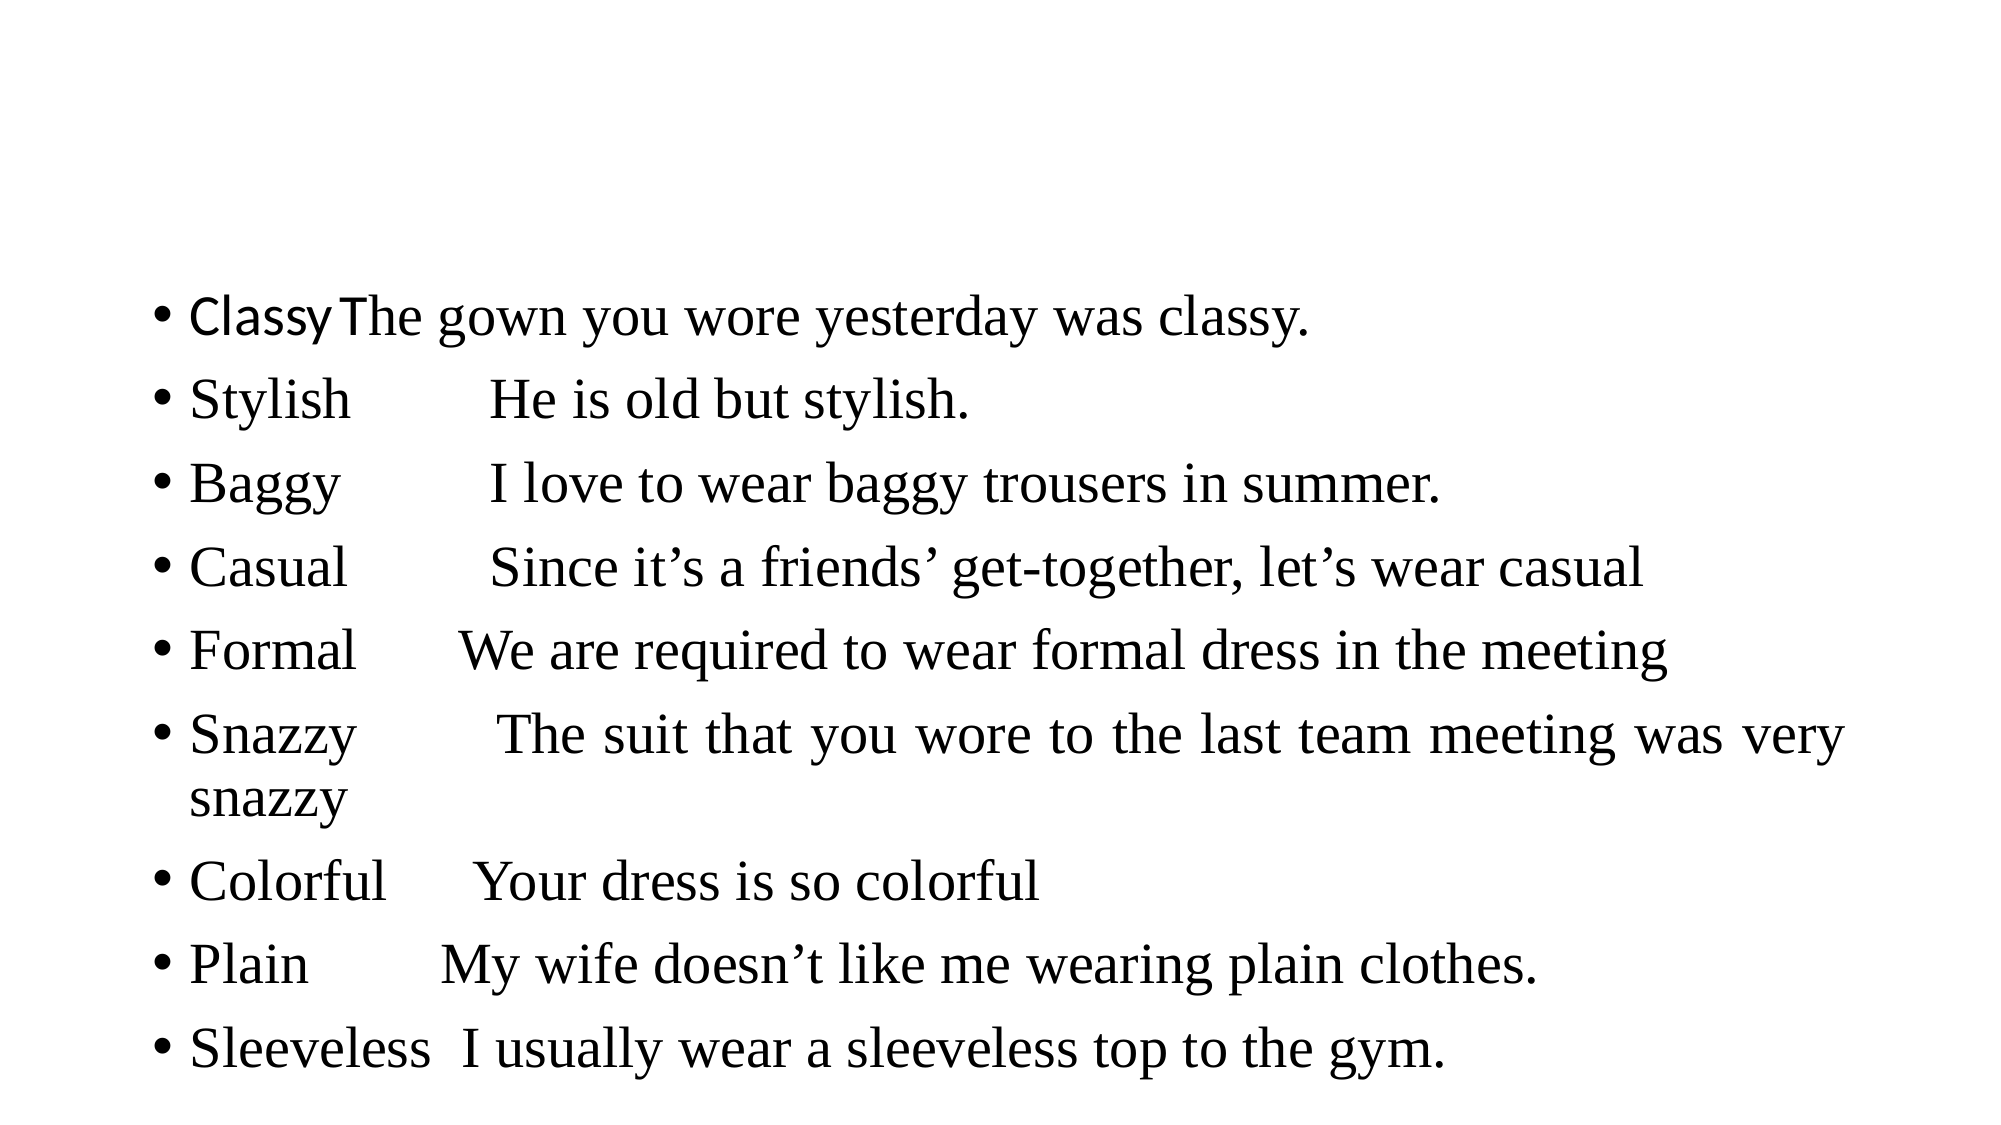

#

Classy	The gown you wore yesterday was classy.
Stylish	He is old but stylish.
Baggy	I love to wear baggy trousers in summer.
Casual	Since it’s a friends’ get-together, let’s wear casual
Formal       We are required to wear formal dress in the meeting
Snazzy        The suit that you wore to the last team meeting was very snazzy
Colorful      Your dress is so colorful
Plain         My wife doesn’t like me wearing plain clothes.
Sleeveless  I usually wear a sleeveless top to the gym.